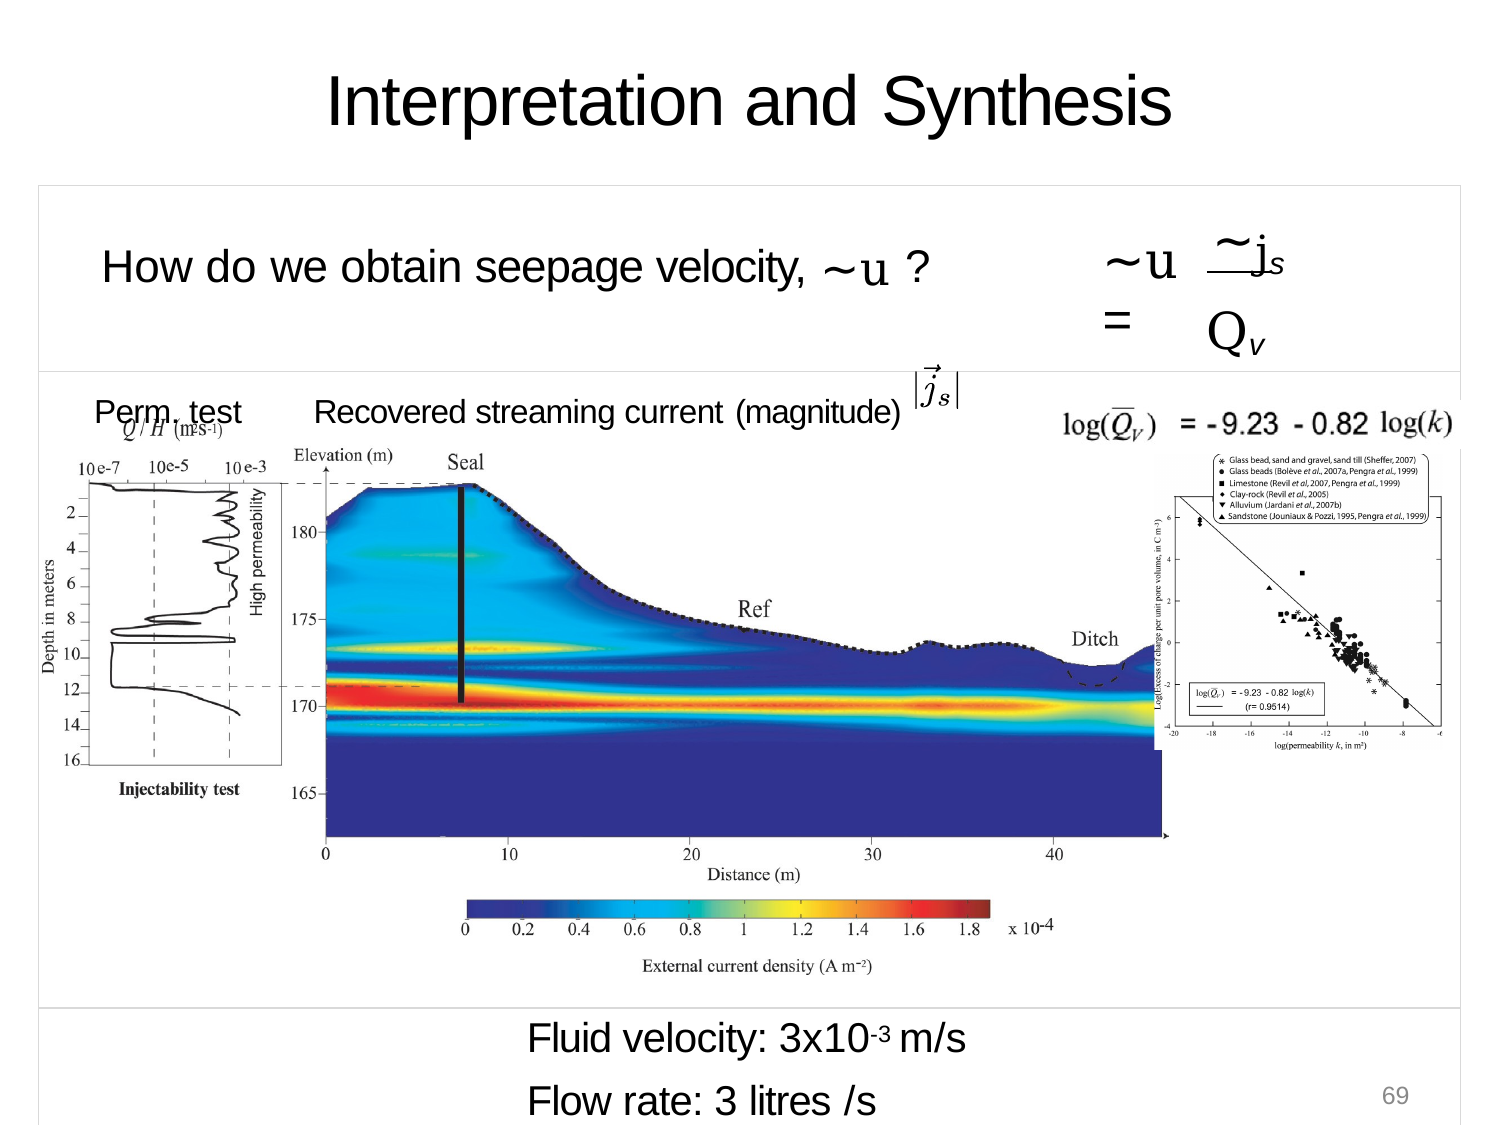

# Interpretation and Synthesis
| How do we obtain seepage velocity, ~u ? |  | ~u = | ~js Qv |  |
| --- | --- | --- | --- | --- |
| Perm. test | Recovered streaming current (magnitude) |  |  |  |
| Fluid velocity: 3x10-3 m/s Flow rate: 3 litres /s |  |  |  | 69 |